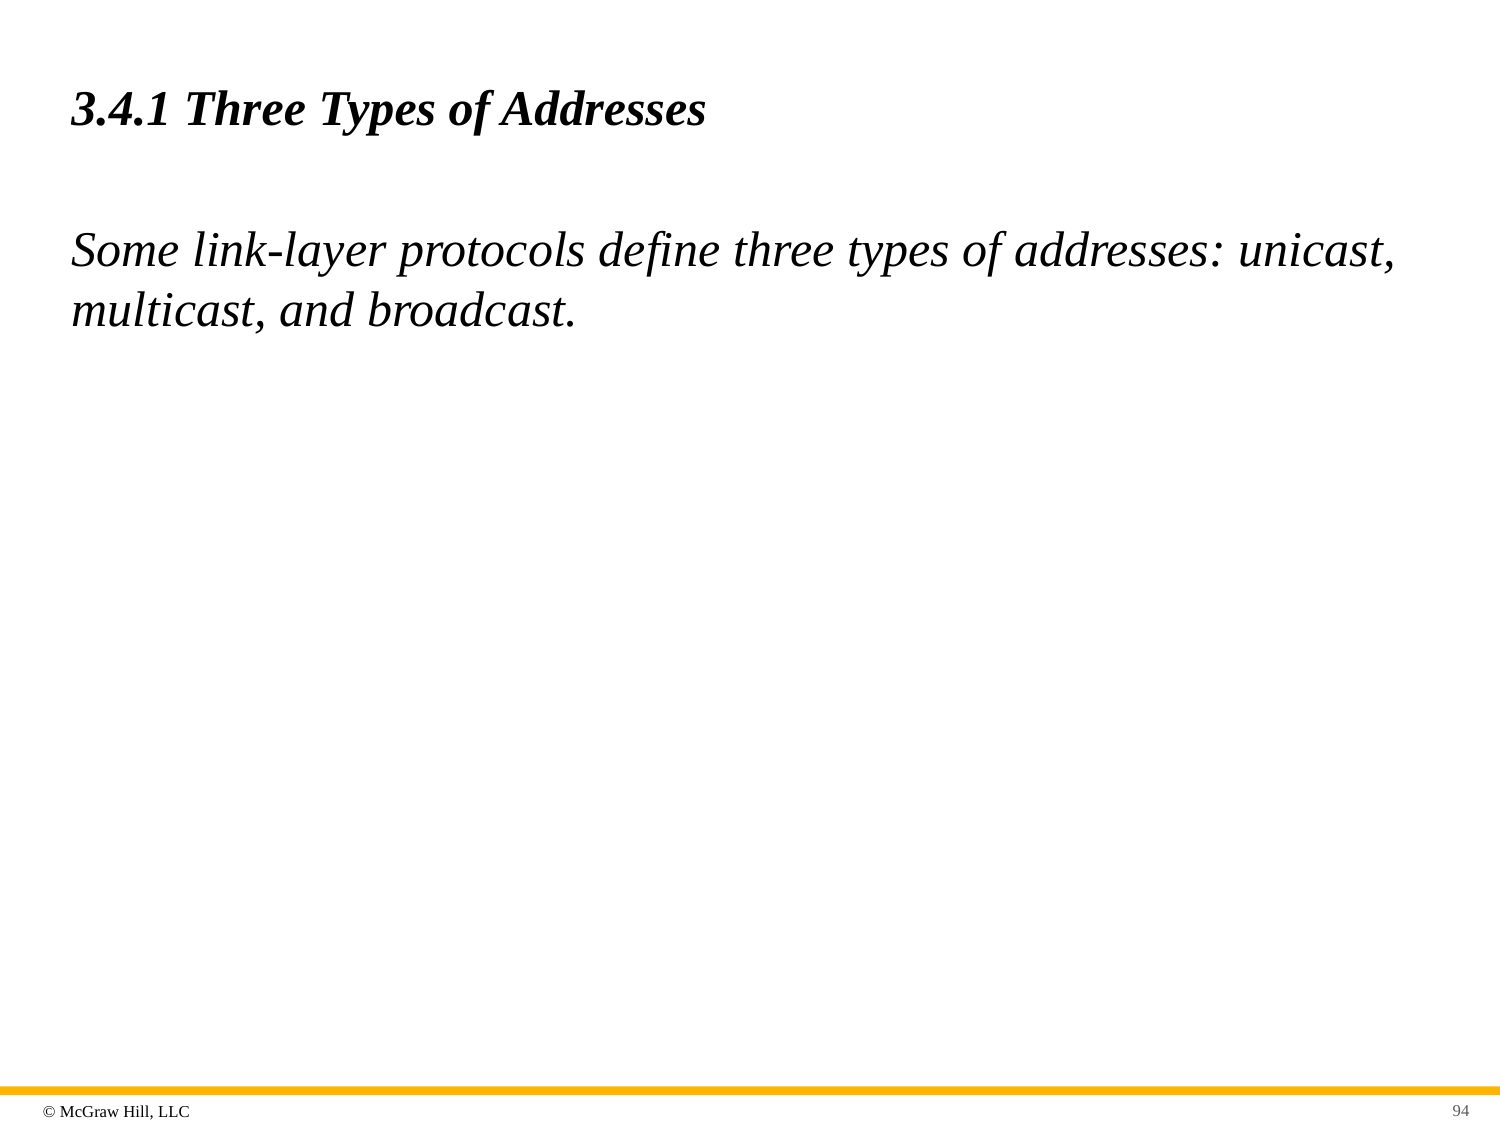

# 3.4.1 Three Types of Addresses
Some link-layer protocols define three types of addresses: unicast, multicast, and broadcast.
94